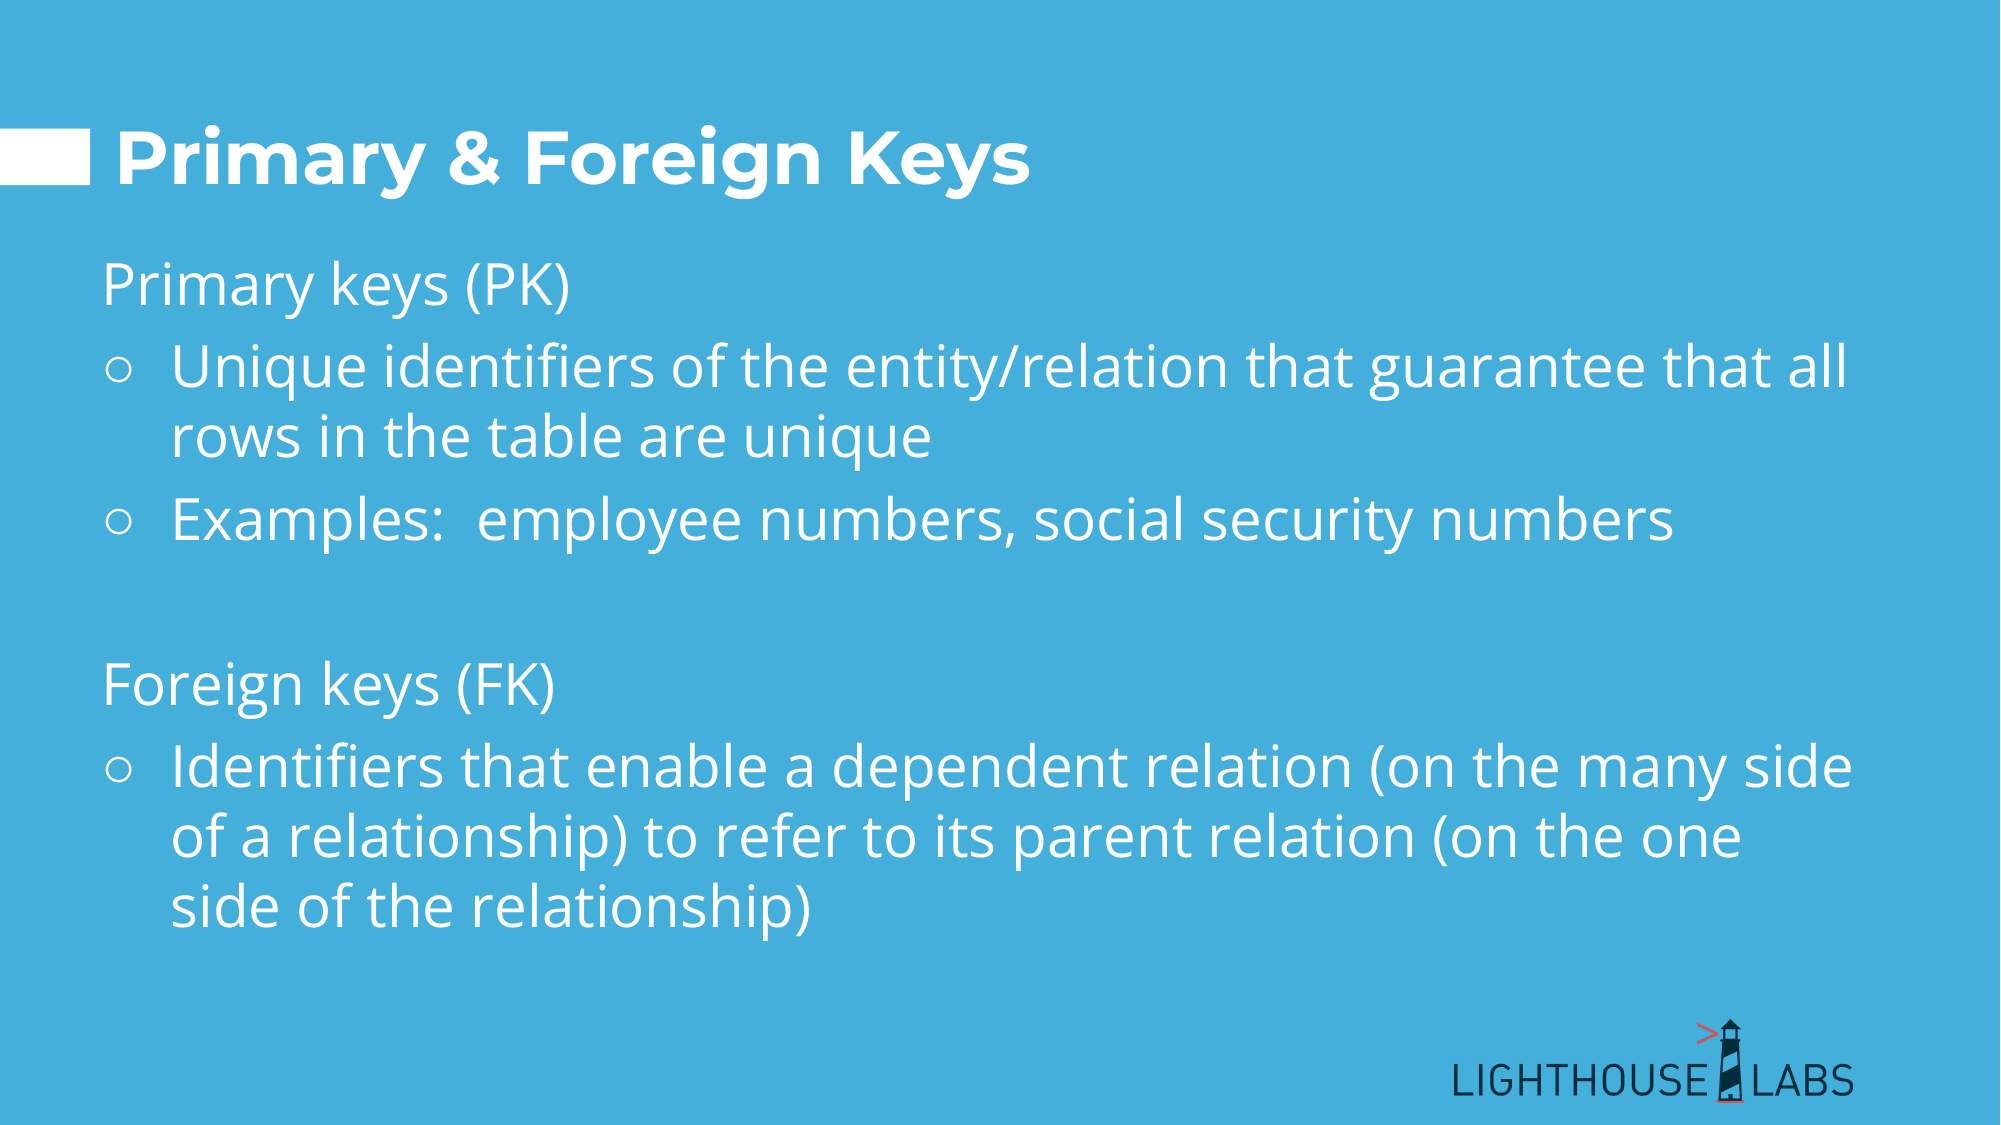

# Primary & Foreign Keys
Primary keys (PK)
Unique identifiers of the entity/relation that guarantee that all rows in the table are unique
Examples:  employee numbers, social security numbers

Foreign keys (FK)
Identifiers that enable a dependent relation (on the many side of a relationship) to refer to its parent relation (on the one side of the relationship)